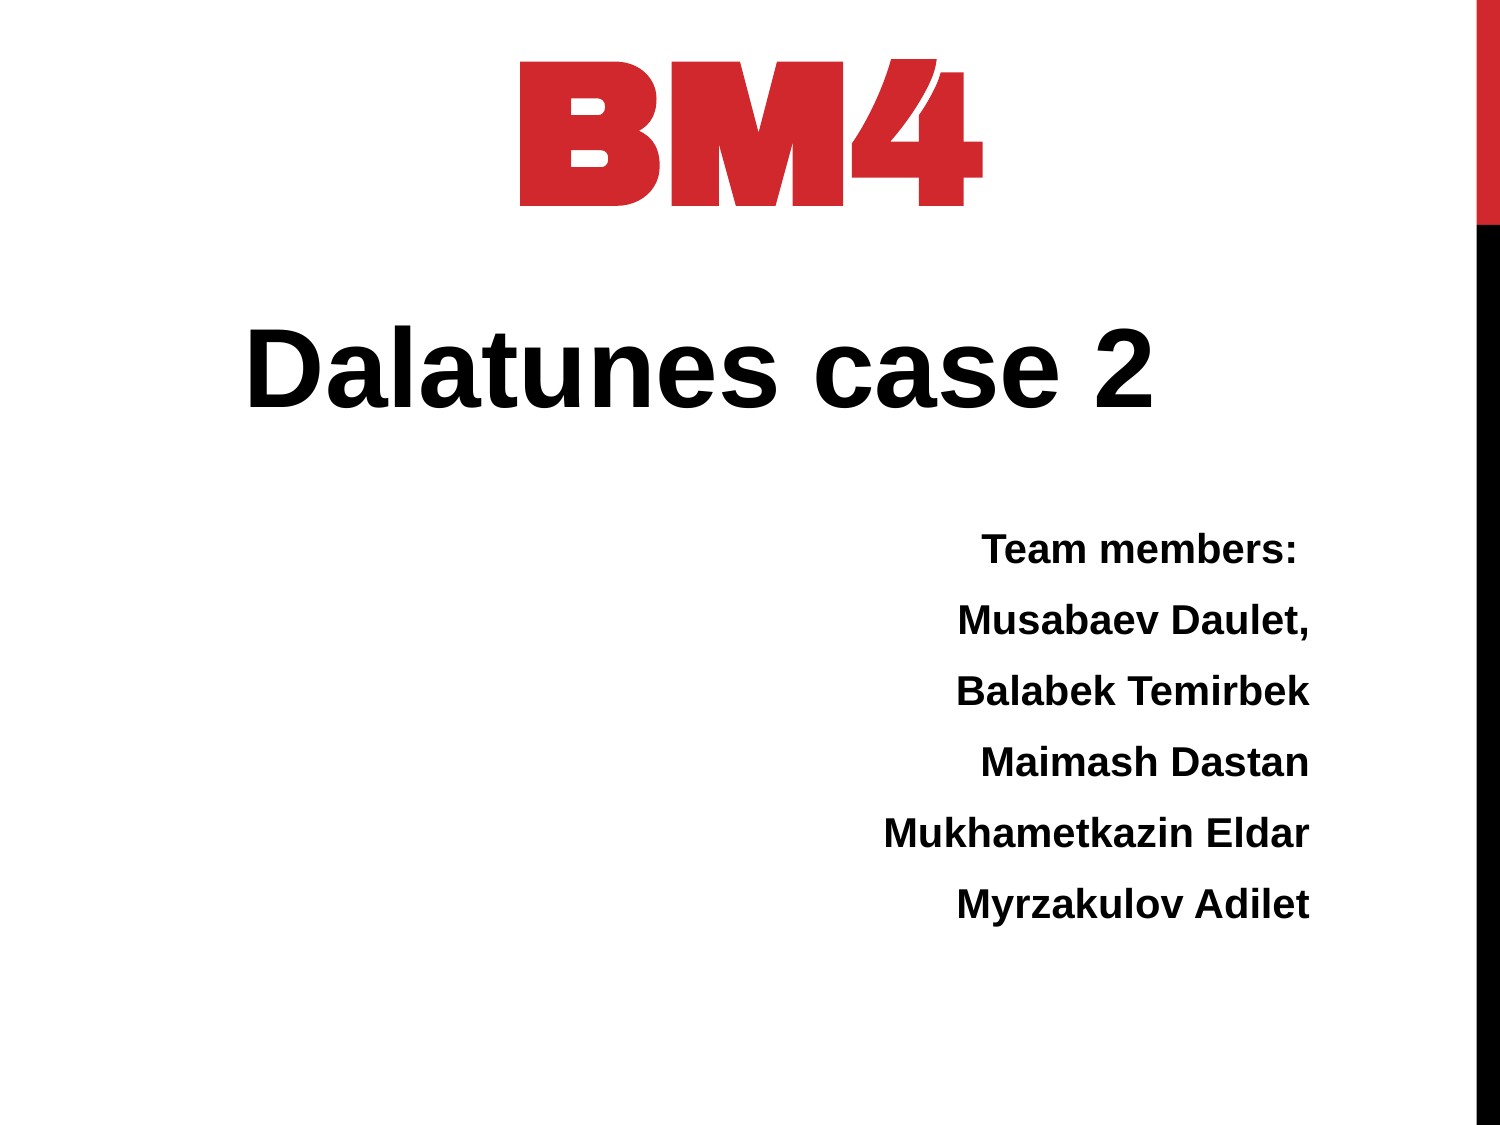

# BM4
Dalatunes case 2

Team members:
Musabaev Daulet,
Balabek Temirbek
Maimash Dastan
Mukhametkazin Eldar
Myrzakulov Adilet